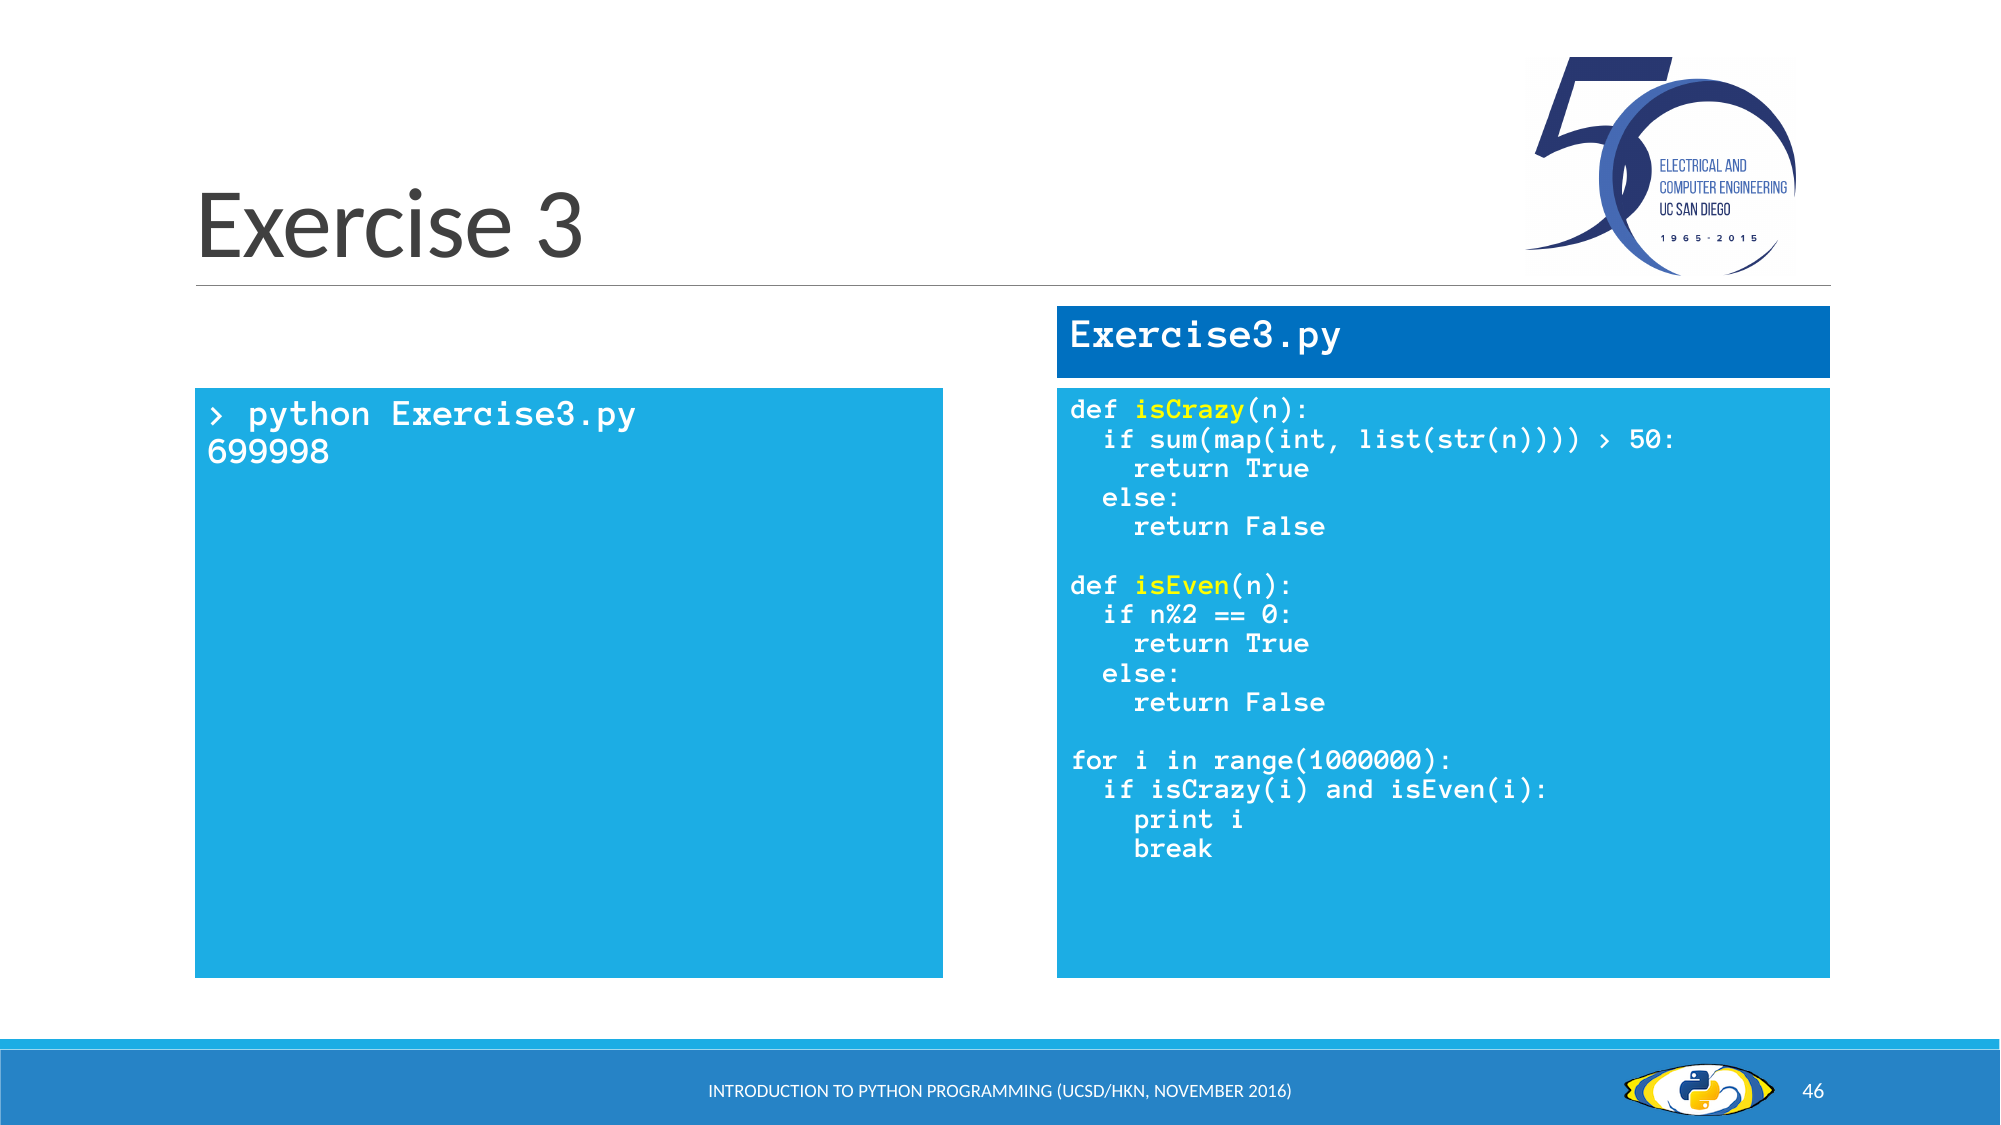

# Exercise 3
| Exercise3.py |
| --- |
| > python Exercise3.py 699998 |
| --- |
| def isCrazy(n): if sum(map(int, list(str(n)))) > 50: return True else: return False def isEven(n): if n%2 == 0: return True else: return False for i in range(1000000): if isCrazy(i) and isEven(i): print i break |
| --- |
Introduction to Python Programming (UCSD/HKN, November 2016)
46